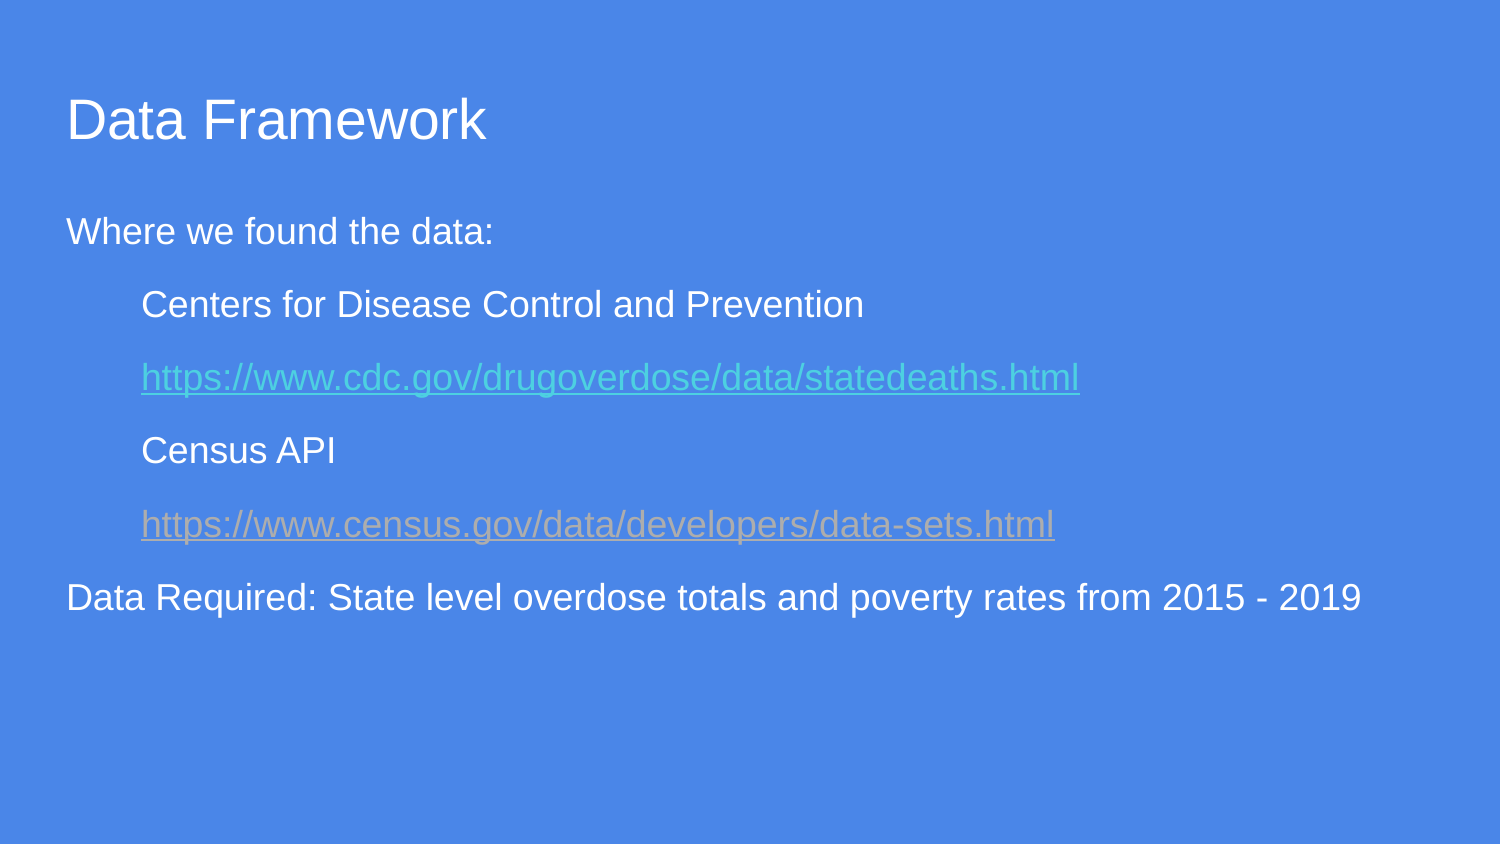

# Data Framework
Where we found the data:
Centers for Disease Control and Prevention
https://www.cdc.gov/drugoverdose/data/statedeaths.html
Census API
https://www.census.gov/data/developers/data-sets.html
Data Required: State level overdose totals and poverty rates from 2015 - 2019